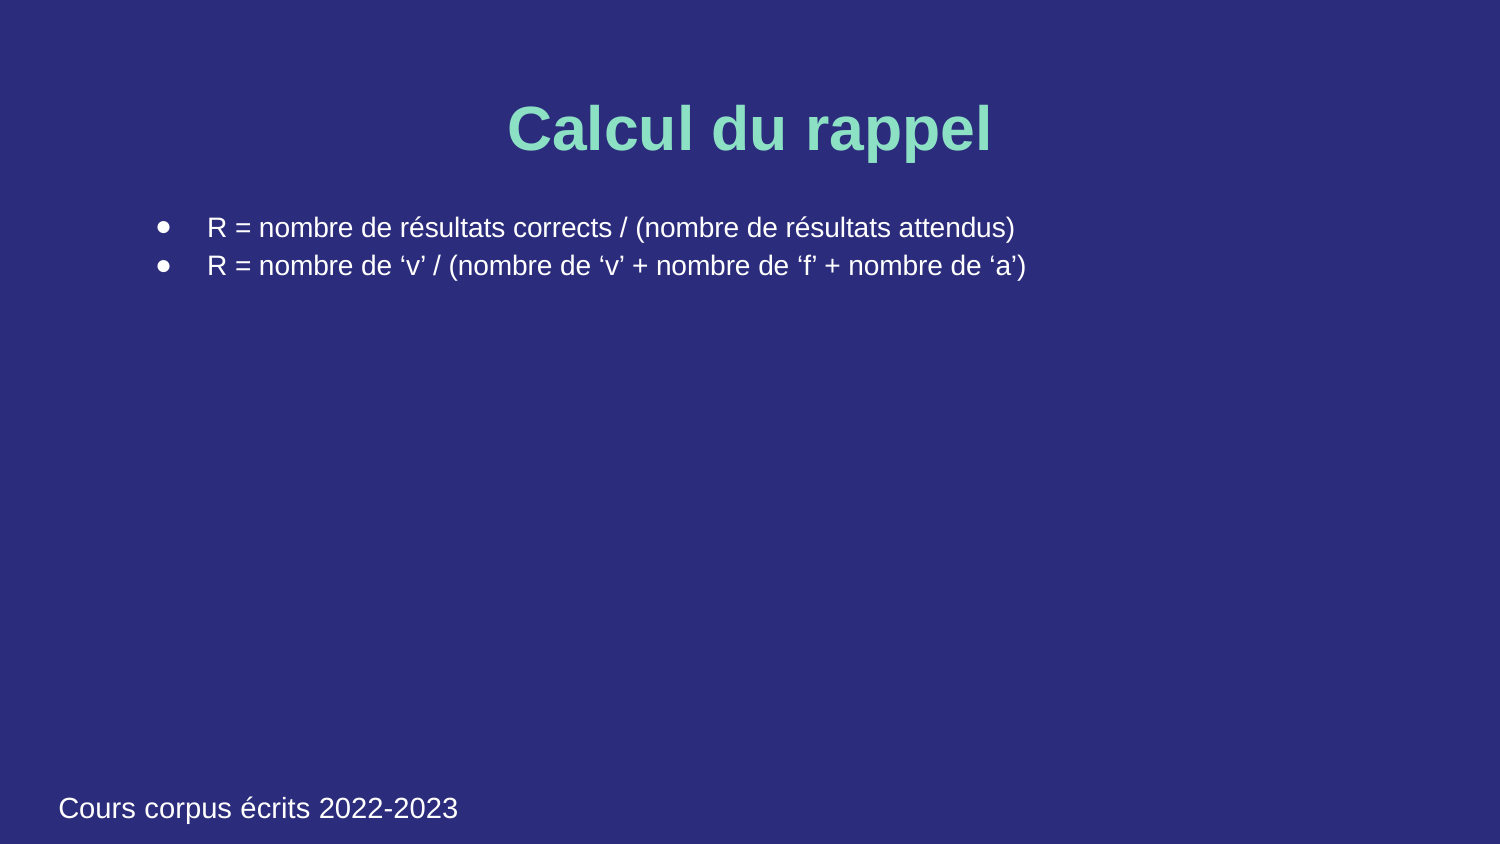

# Calcul du rappel
R = nombre de résultats corrects / (nombre de résultats attendus)
R = nombre de ‘v’ / (nombre de ‘v’ + nombre de ‘f’ + nombre de ‘a’)